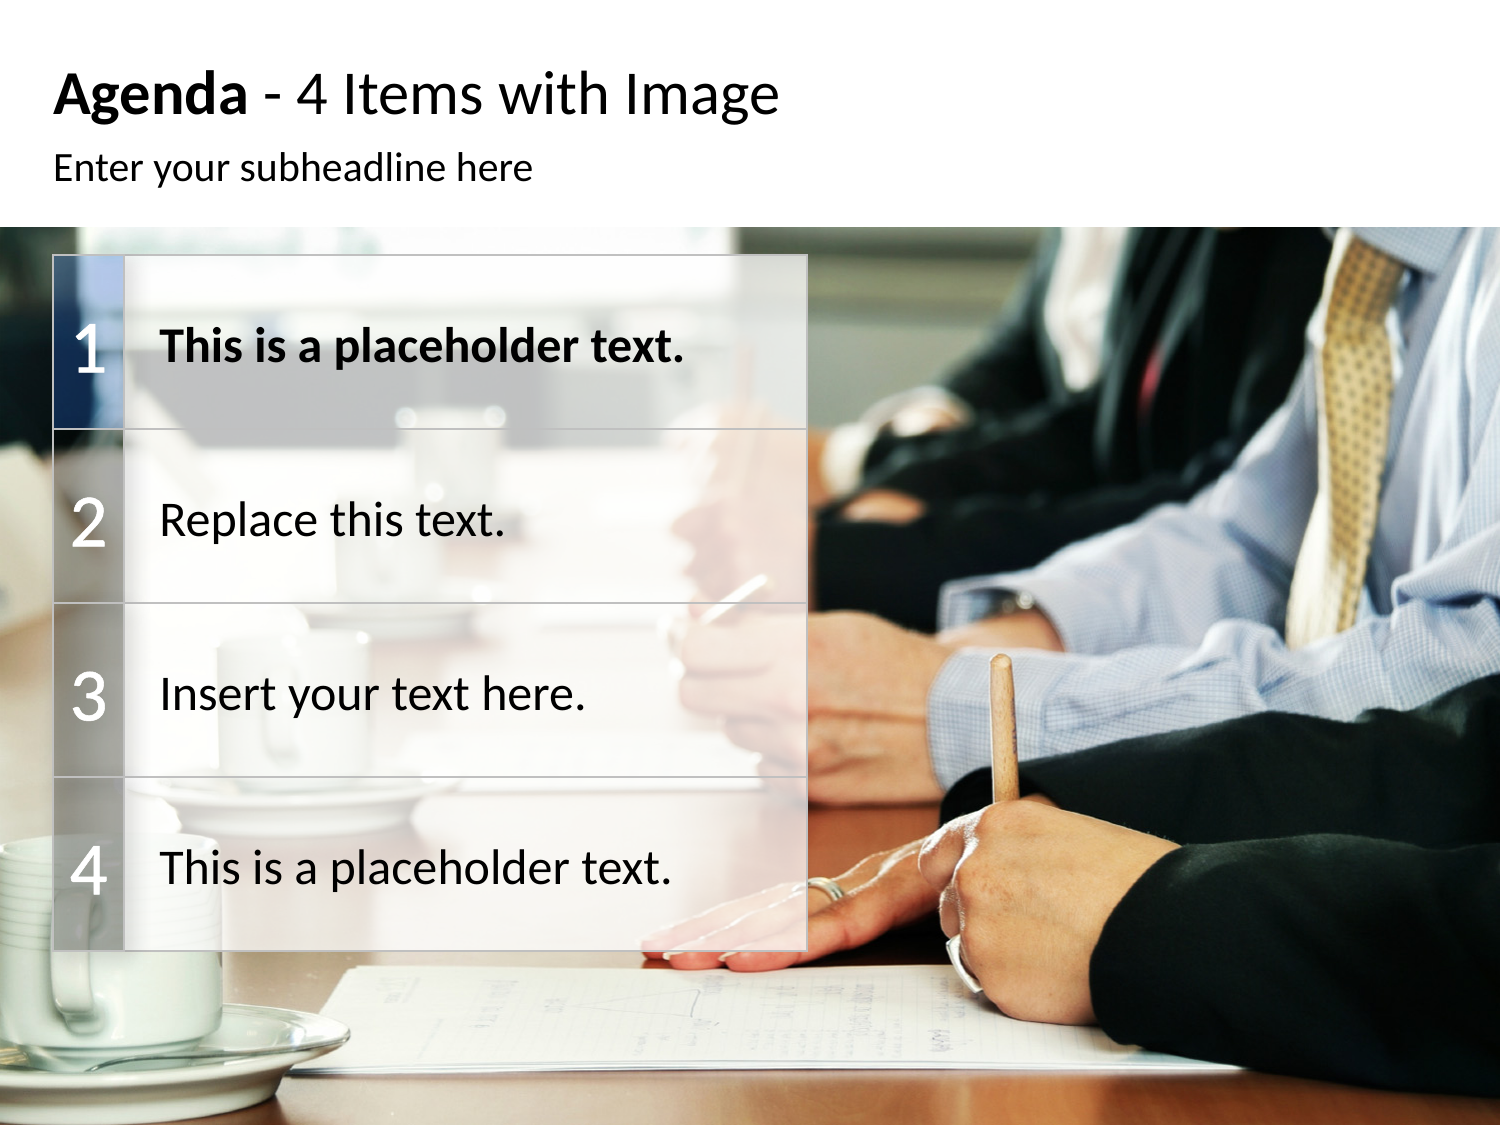

# Agenda - 4 Items with Image
Enter your subheadline here

1
This is a placeholder text.
Replace this text.
2
Insert your text here.
3
This is a placeholder text.
4